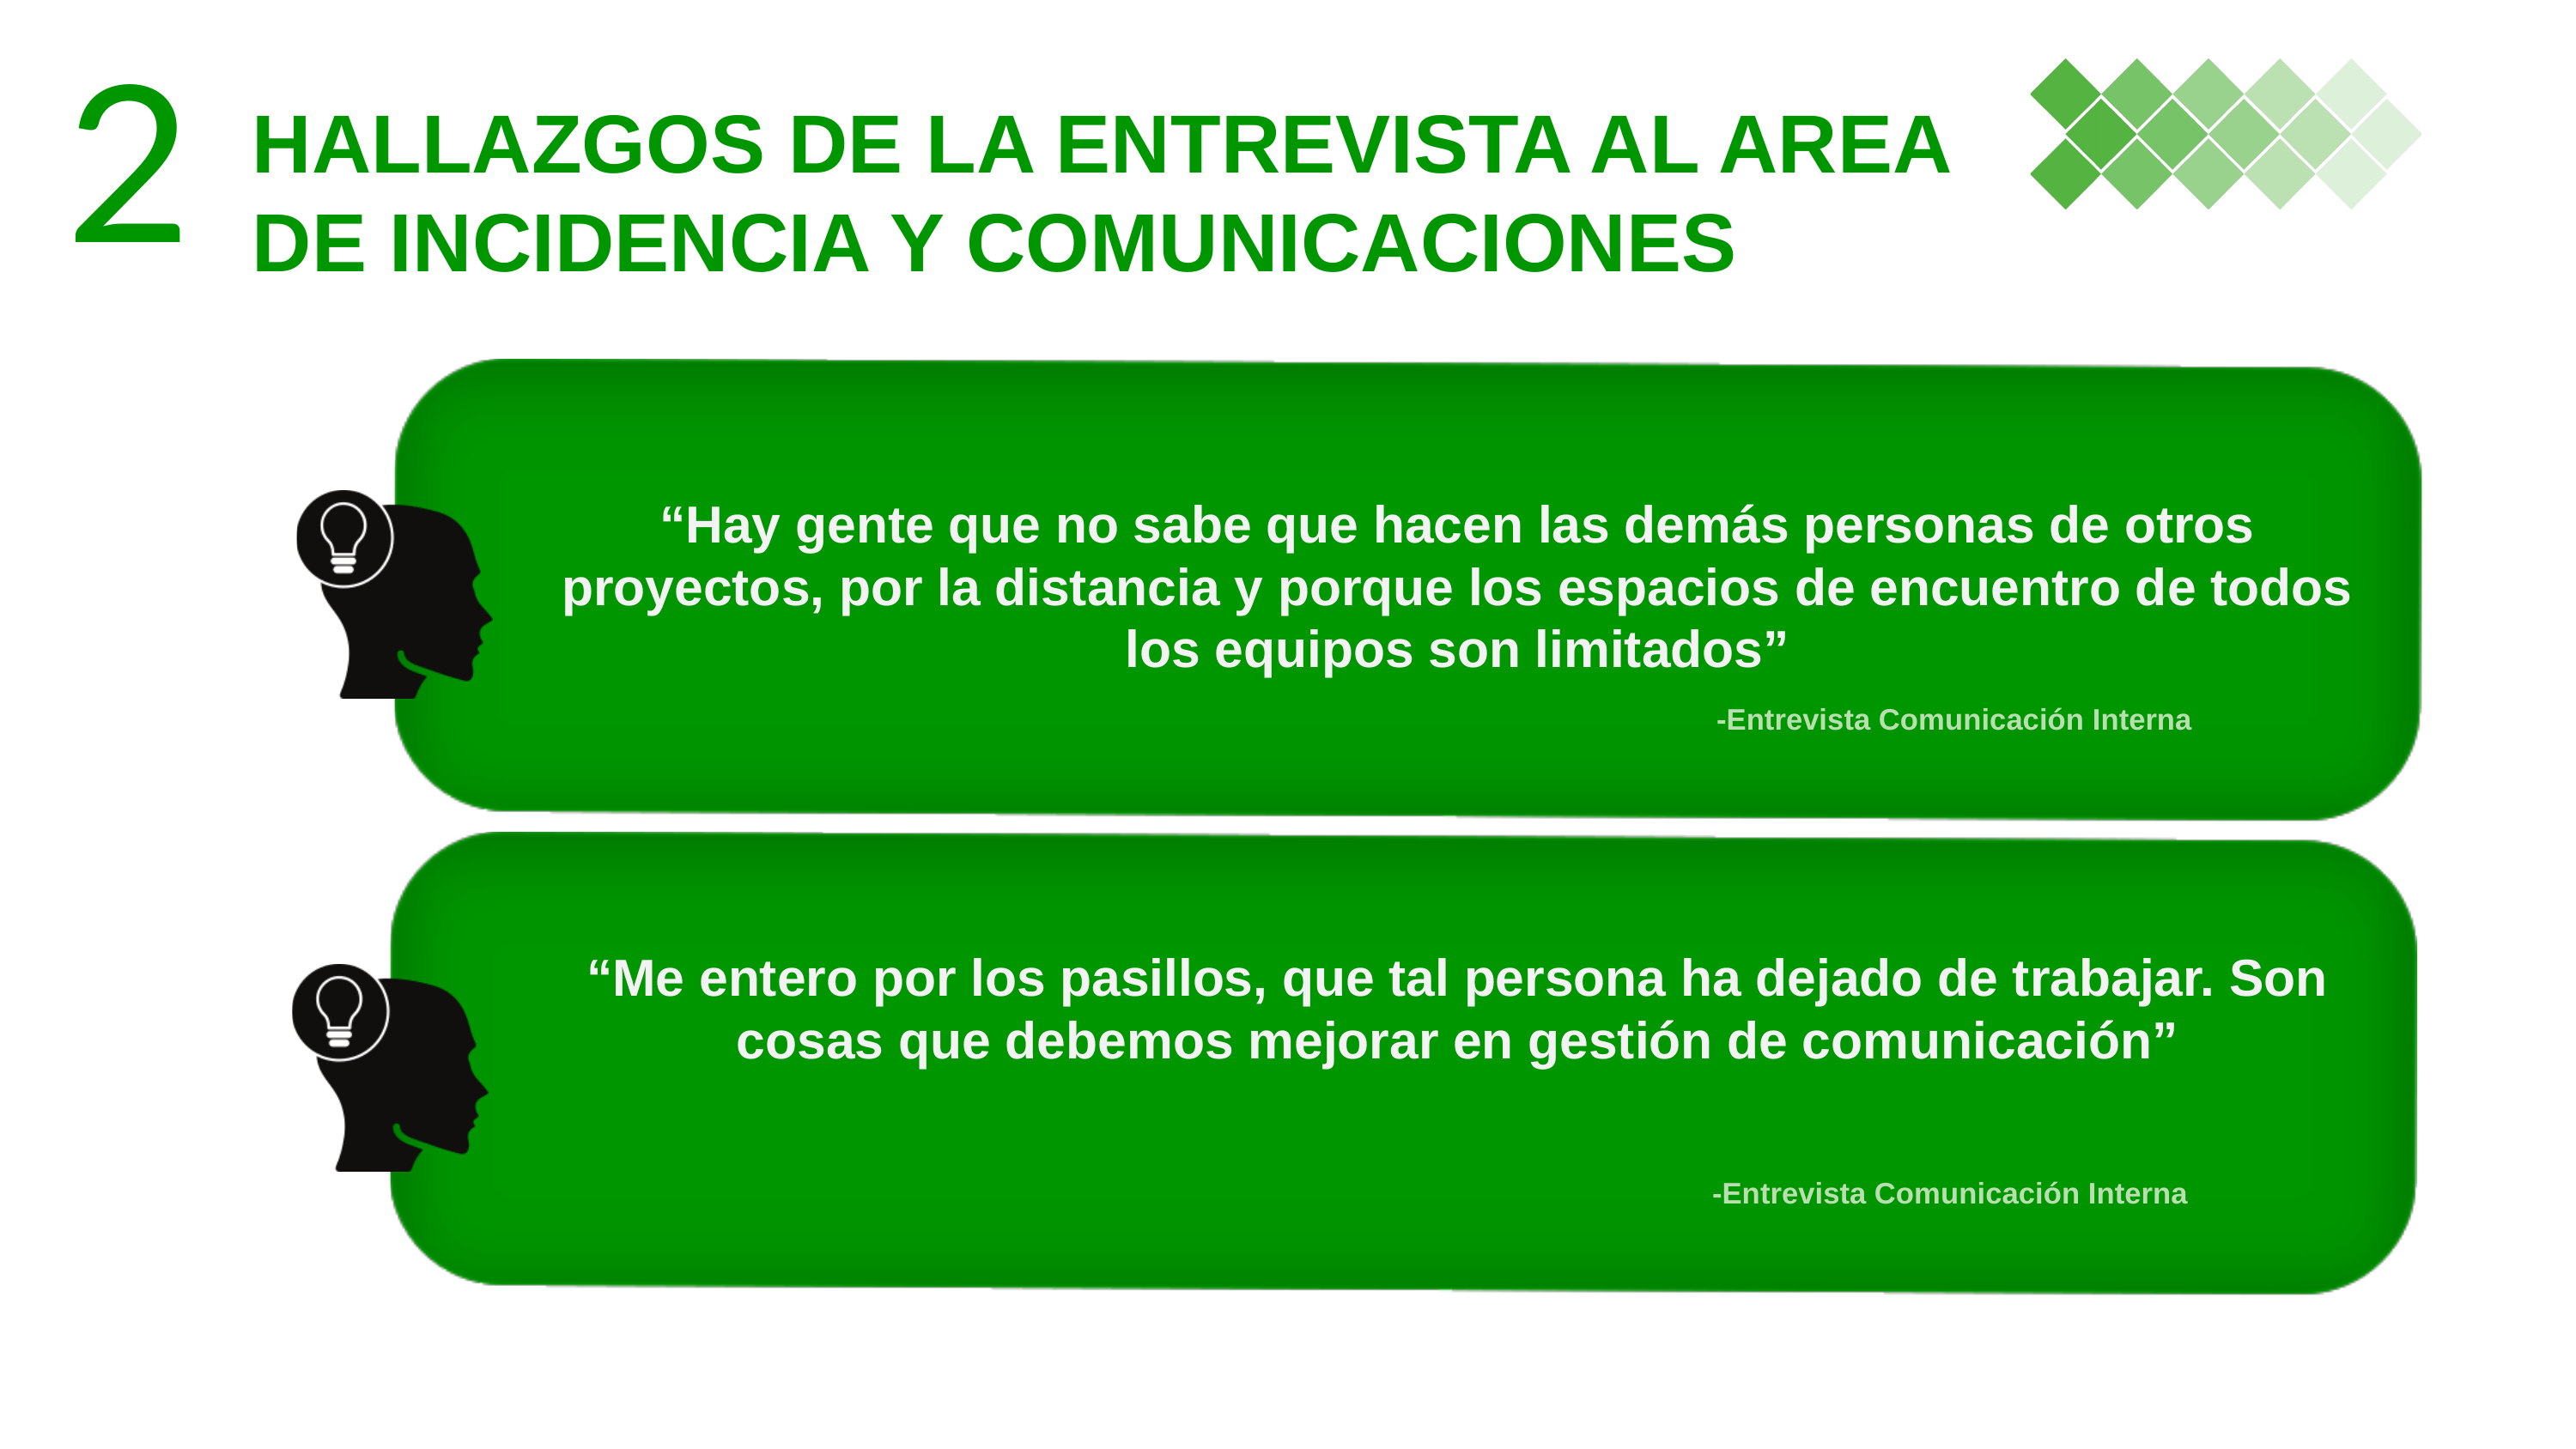

2

HALLAZGOS DE LA ENTREVISTA AL AREA DE INCIDENCIA Y COMUNICACIONES

“Hay gente que no sabe que hacen las demás personas de otros proyectos, por la distancia y porque los espacios de encuentro de todos los equipos son limitados”
-Entrevista Comunicación Interna

“Me entero por los pasillos, que tal persona ha dejado de trabajar. Son cosas que debemos mejorar en gestión de comunicación”

-Entrevista Comunicación Interna